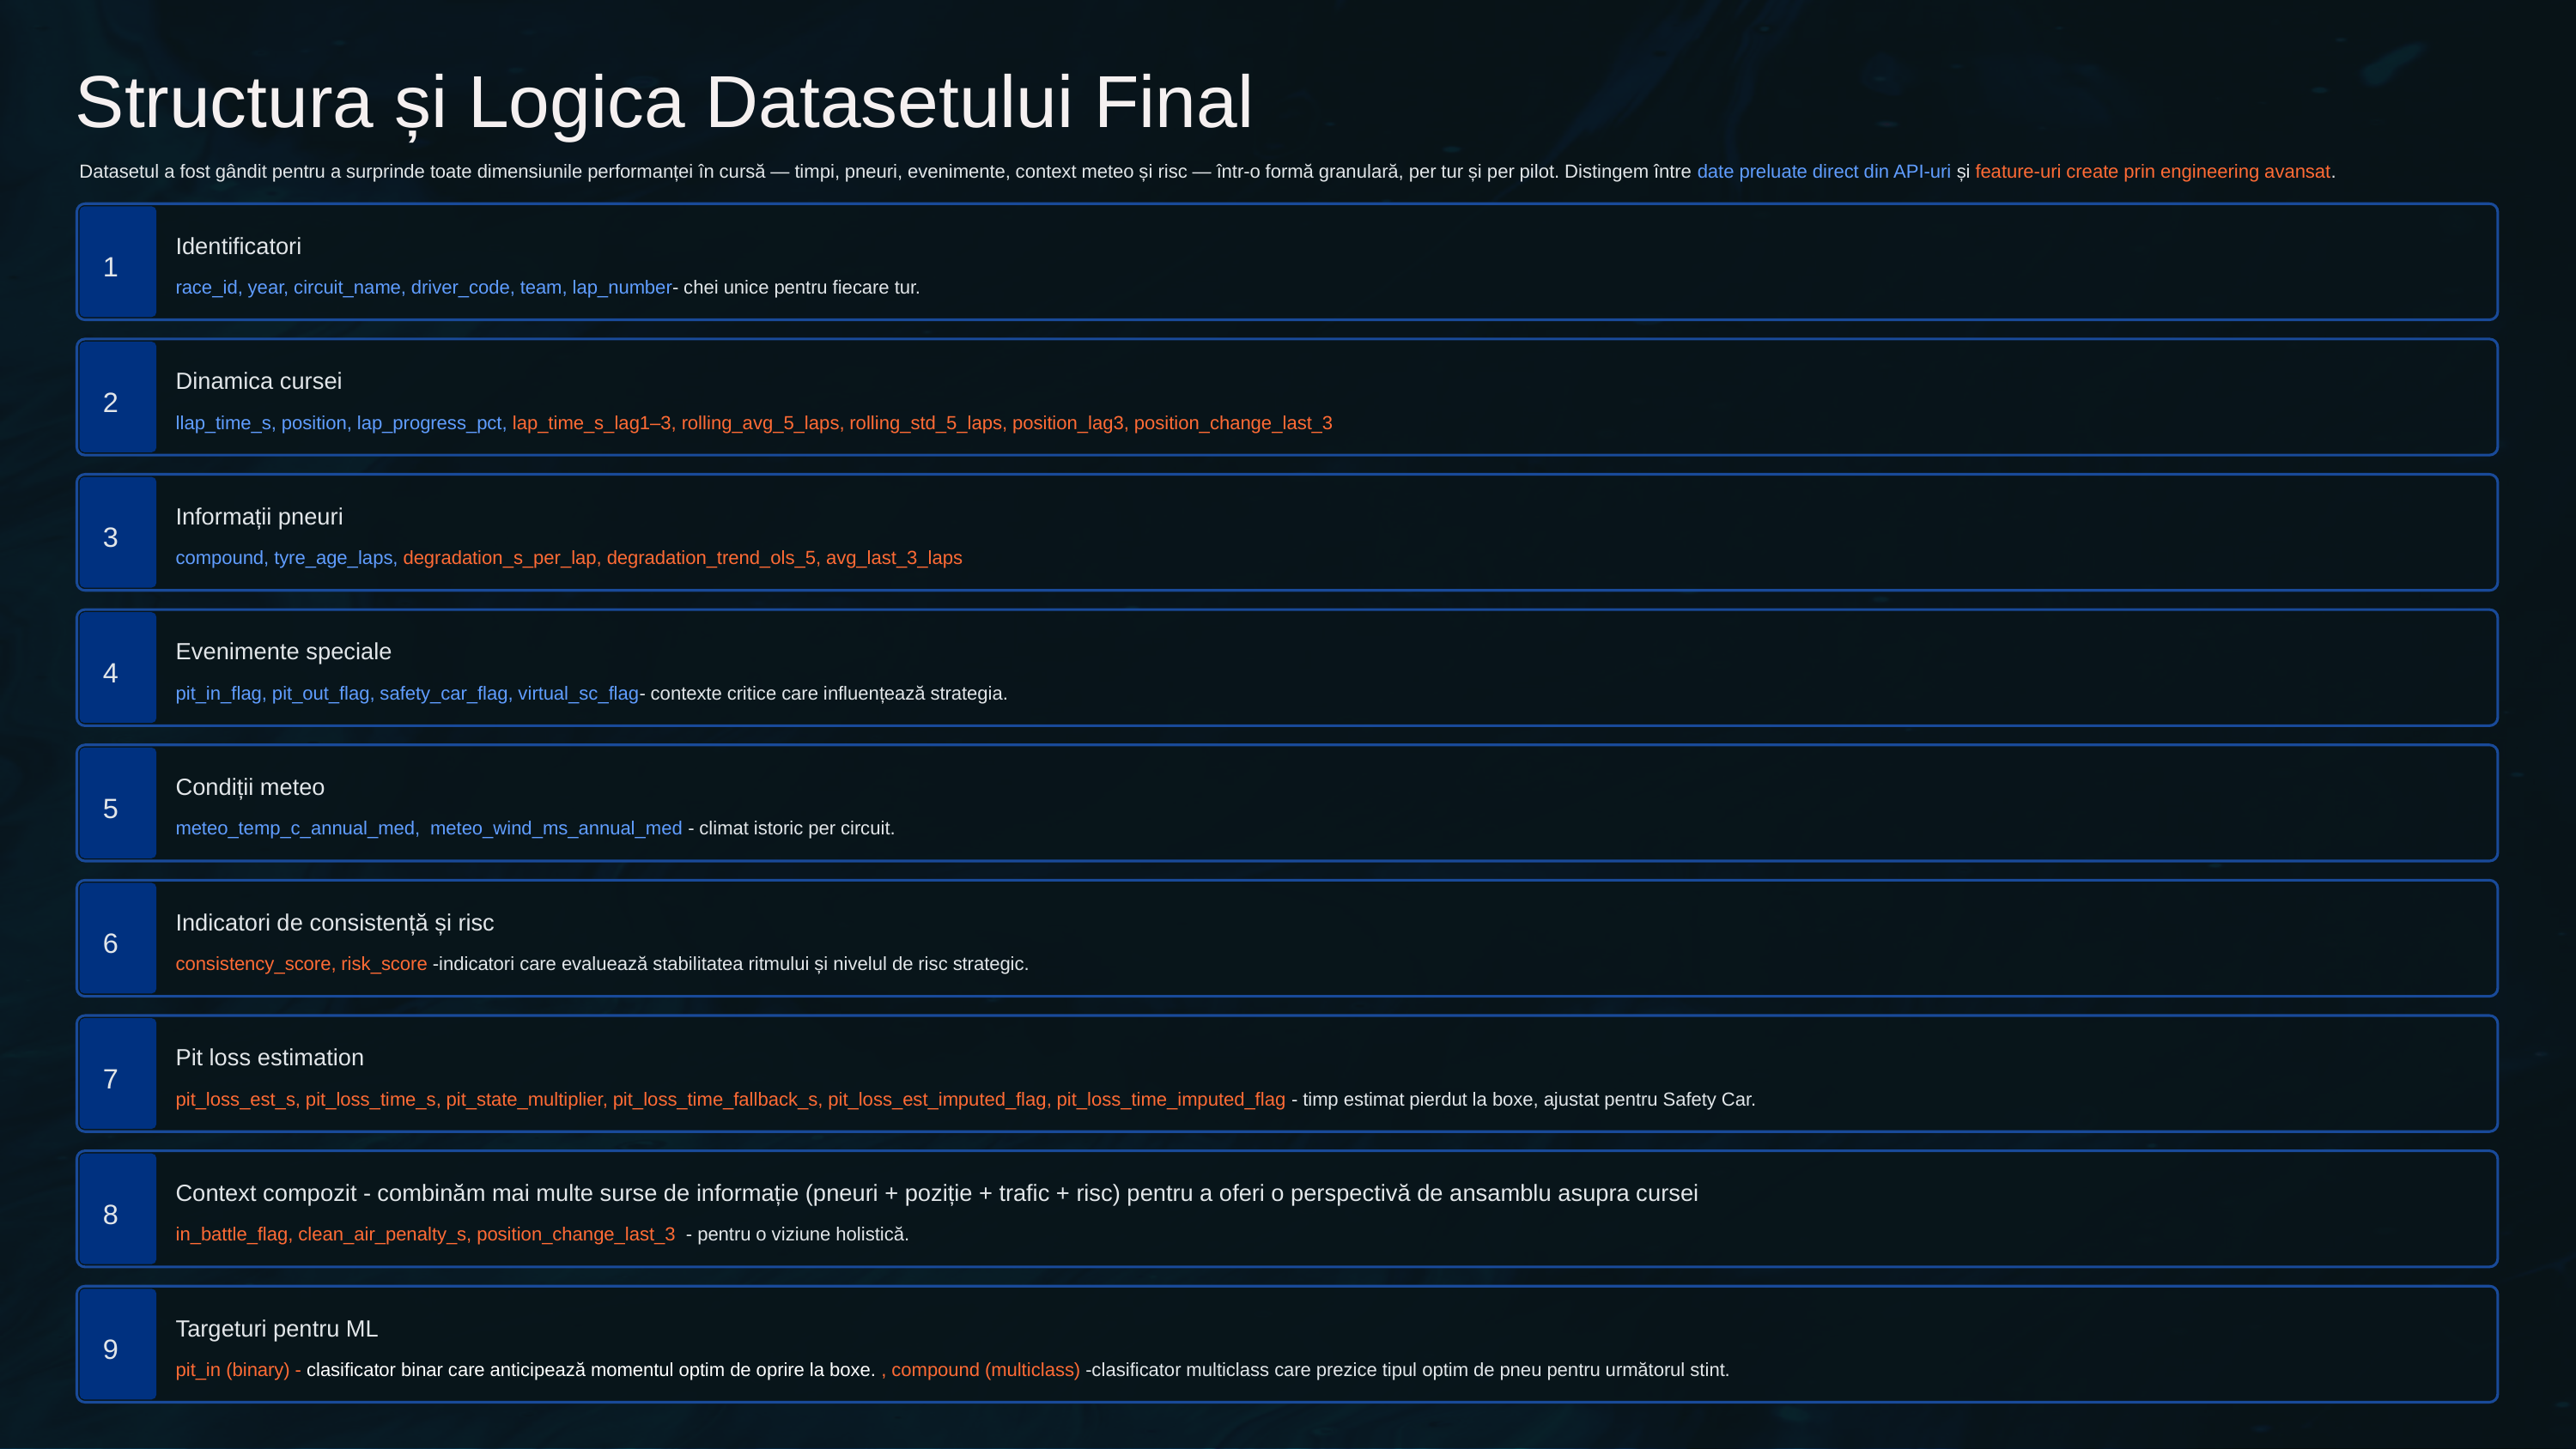

Structura și Logica Datasetului Final
Datasetul a fost gândit pentru a surprinde toate dimensiunile performanței în cursă — timpi, pneuri, evenimente, context meteo și risc — într-o formă granulară, per tur și per pilot. Distingem între date preluate direct din API-uri și feature-uri create prin engineering avansat.

Identificatori
1
race_id, year, circuit_name, driver_code, team, lap_number- chei unice pentru fiecare tur.

Dinamica cursei
2
llap_time_s, position, lap_progress_pct, lap_time_s_lag1–3, rolling_avg_5_laps, rolling_std_5_laps, position_lag3, position_change_last_3

Informații pneuri
3
compound, tyre_age_laps, degradation_s_per_lap, degradation_trend_ols_5, avg_last_3_laps

Evenimente speciale
4
pit_in_flag, pit_out_flag, safety_car_flag, virtual_sc_flag- contexte critice care influențează strategia.

Condiții meteo
5
meteo_temp_c_annual_med,  meteo_wind_ms_annual_med - climat istoric per circuit.

Indicatori de consistență și risc
6
consistency_score, risk_score -indicatori care evaluează stabilitatea ritmului și nivelul de risc strategic.

Pit loss estimation
7
pit_loss_est_s, pit_loss_time_s, pit_state_multiplier, pit_loss_time_fallback_s, pit_loss_est_imputed_flag, pit_loss_time_imputed_flag - timp estimat pierdut la boxe, ajustat pentru Safety Car.

Context compozit - combinăm mai multe surse de informație (pneuri + poziție + trafic + risc) pentru a oferi o perspectivă de ansamblu asupra cursei
8
in_battle_flag, clean_air_penalty_s, position_change_last_3  - pentru o viziune holistică.

Targeturi pentru ML
9
pit_in (binary) - clasificator binar care anticipează momentul optim de oprire la boxe. , compound (multiclass) -clasificator multiclass care prezice tipul optim de pneu pentru următorul stint.